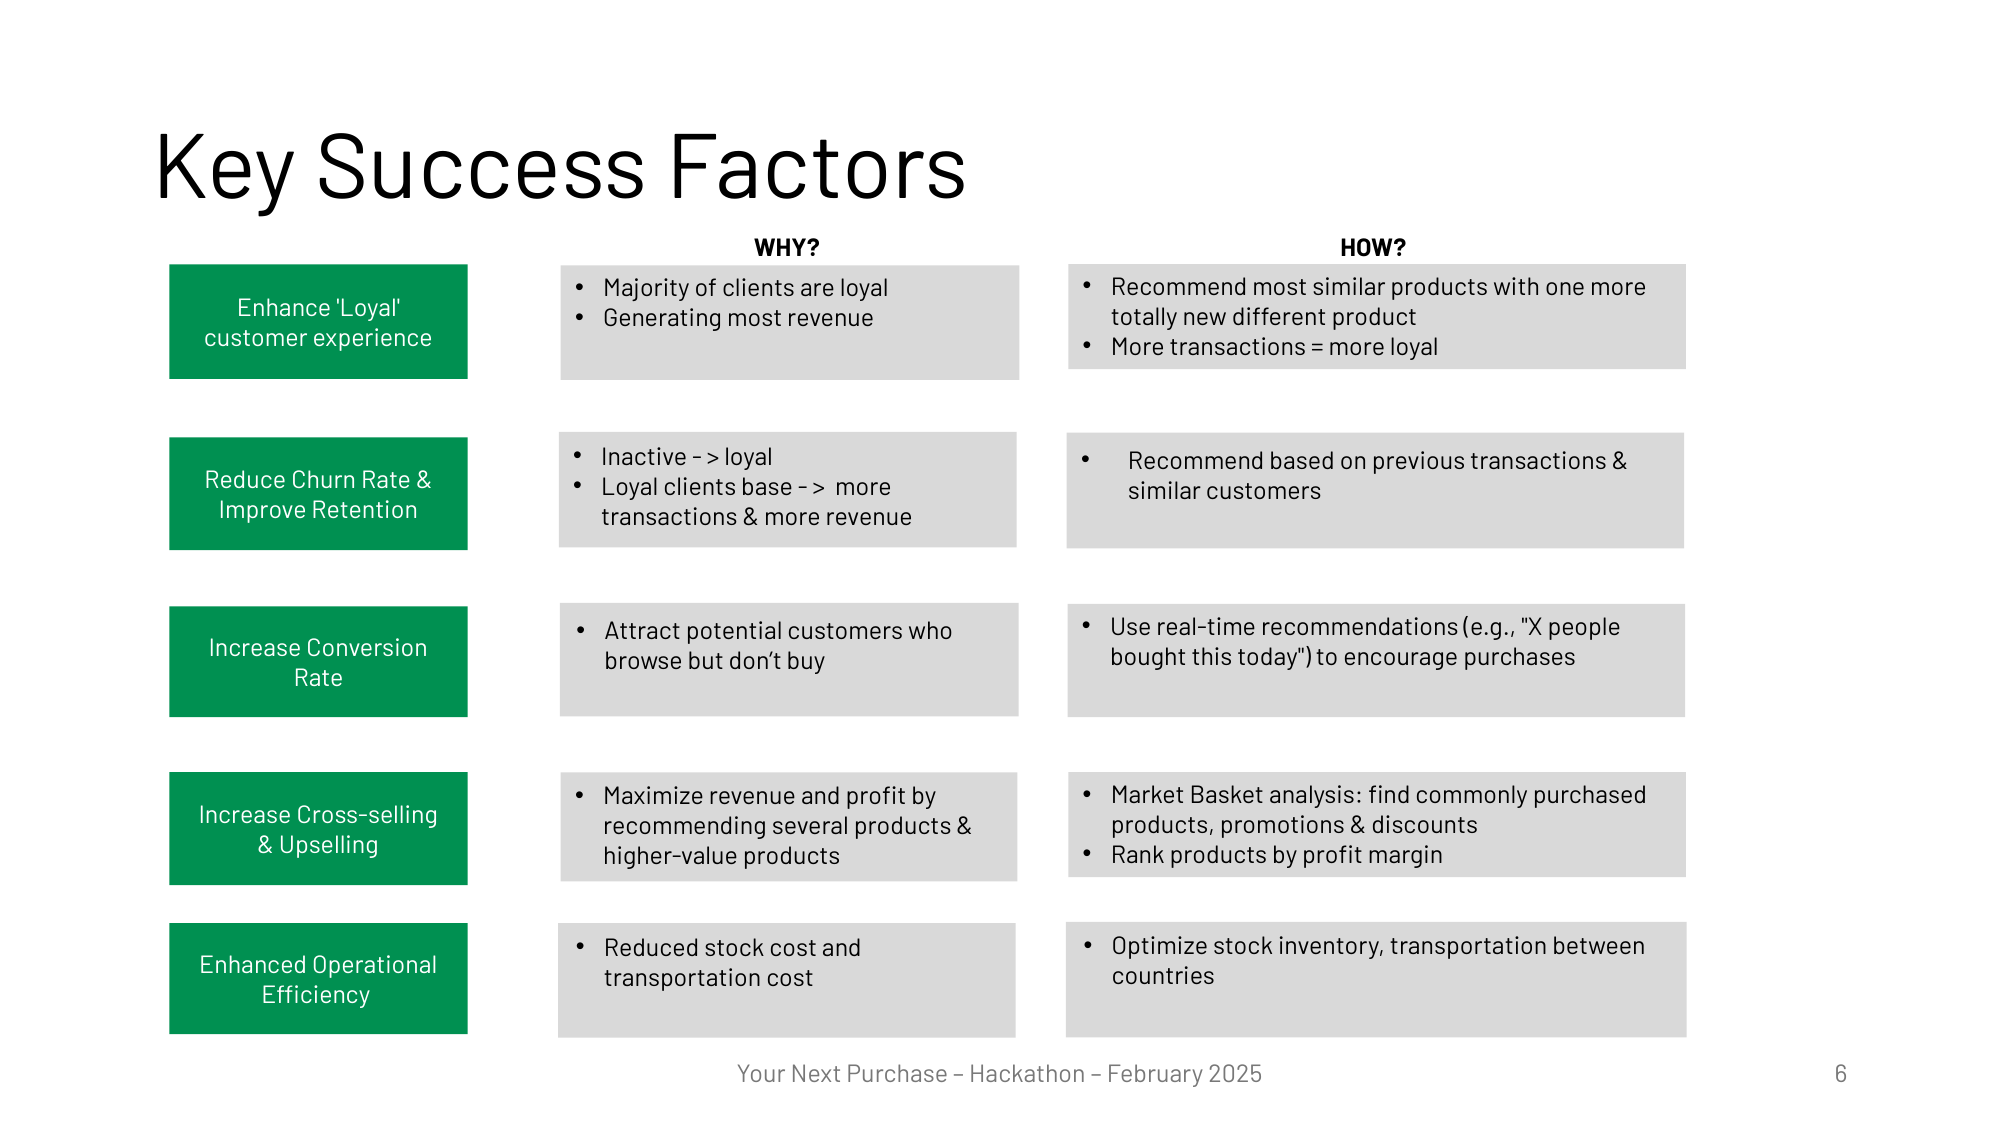

# Key Success Factors
HOW?
WHY?
Recommend most similar products with one more totally new different product
More transactions = more loyal

Majority of clients are loyal
Generating most revenue
Enhance 'Loyal' customer experience

Inactive - > loyal
Loyal clients base - >  more transactions & more revenue
Recommend based on previous transactions & similar customers
Reduce Churn Rate & Improve Retention
Use real-time recommendations (e.g., "X people bought this today") to encourage purchases

Increase Conversion Rate
Attract potential customers who browse but don’t buy

Market Basket analysis: find commonly purchased products, promotions & discounts
Rank products by profit margin

Increase Cross-selling
& Upselling
Maximize revenue and profit by recommending several products & higher-value products

Optimize stock inventory, transportation between countries
Enhanced Operational Efficiency

Reduced stock cost and transportation cost
Your Next Purchase – Hackathon – February 2025
6